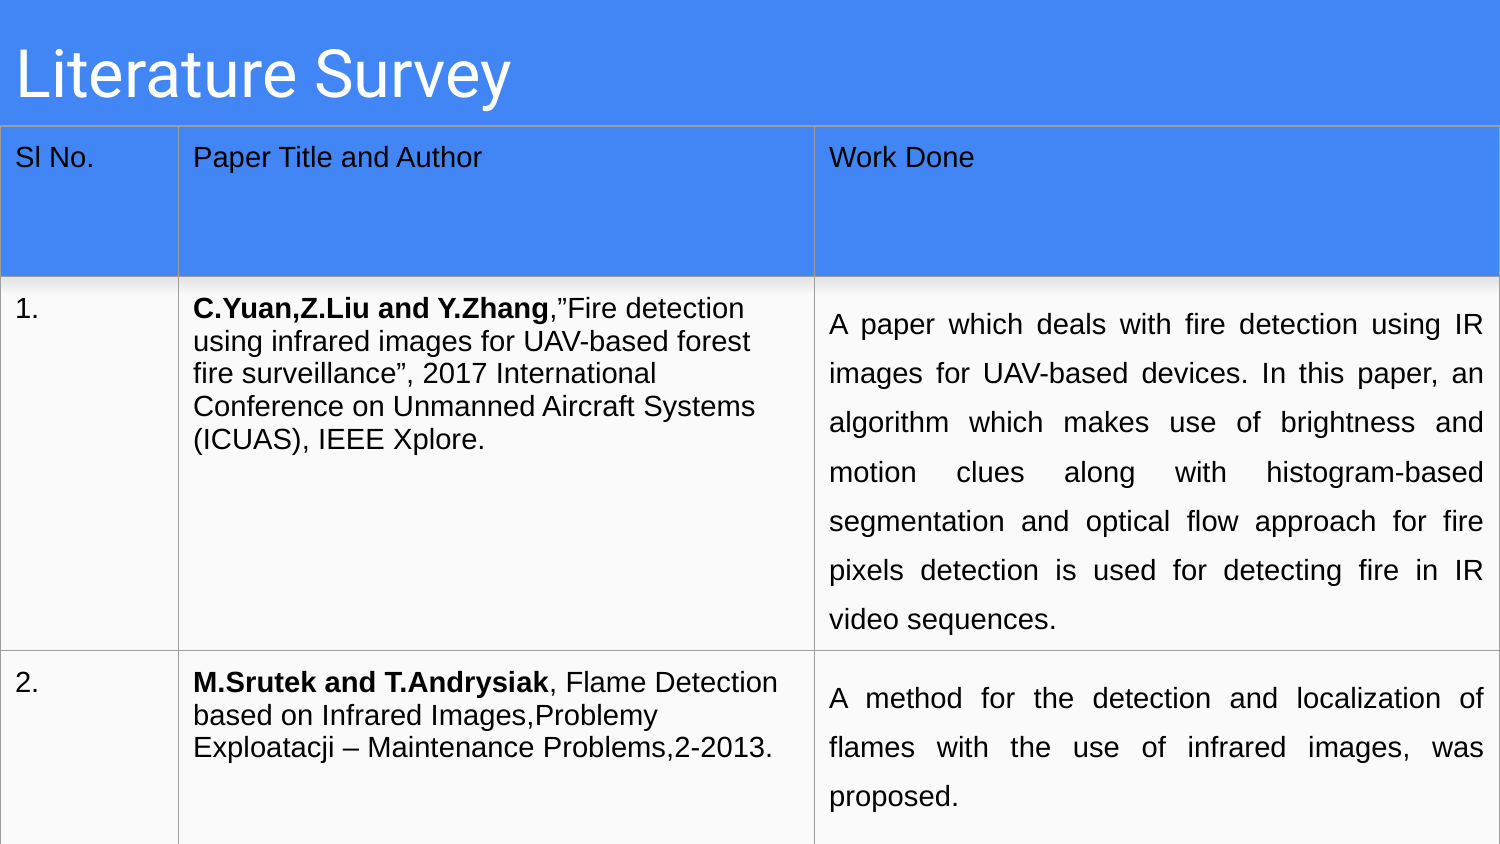

# Literature Survey
| Sl No. | Paper Title and Author | Work Done |
| --- | --- | --- |
| 1. | C.Yuan,Z.Liu and Y.Zhang,”Fire detection using infrared images for UAV-based forest fire surveillance”, 2017 International Conference on Unmanned Aircraft Systems (ICUAS), IEEE Xplore. | A paper which deals with fire detection using IR images for UAV-based devices. In this paper, an algorithm which makes use of brightness and motion clues along with histogram-based segmentation and optical flow approach for fire pixels detection is used for detecting fire in IR video sequences. |
| 2. | M.Srutek and T.Andrysiak, Flame Detection based on Infrared Images,Problemy Exploatacji – Maintenance Problems,2-2013. | A method for the detection and localization of flames with the use of infrared images, was proposed. |